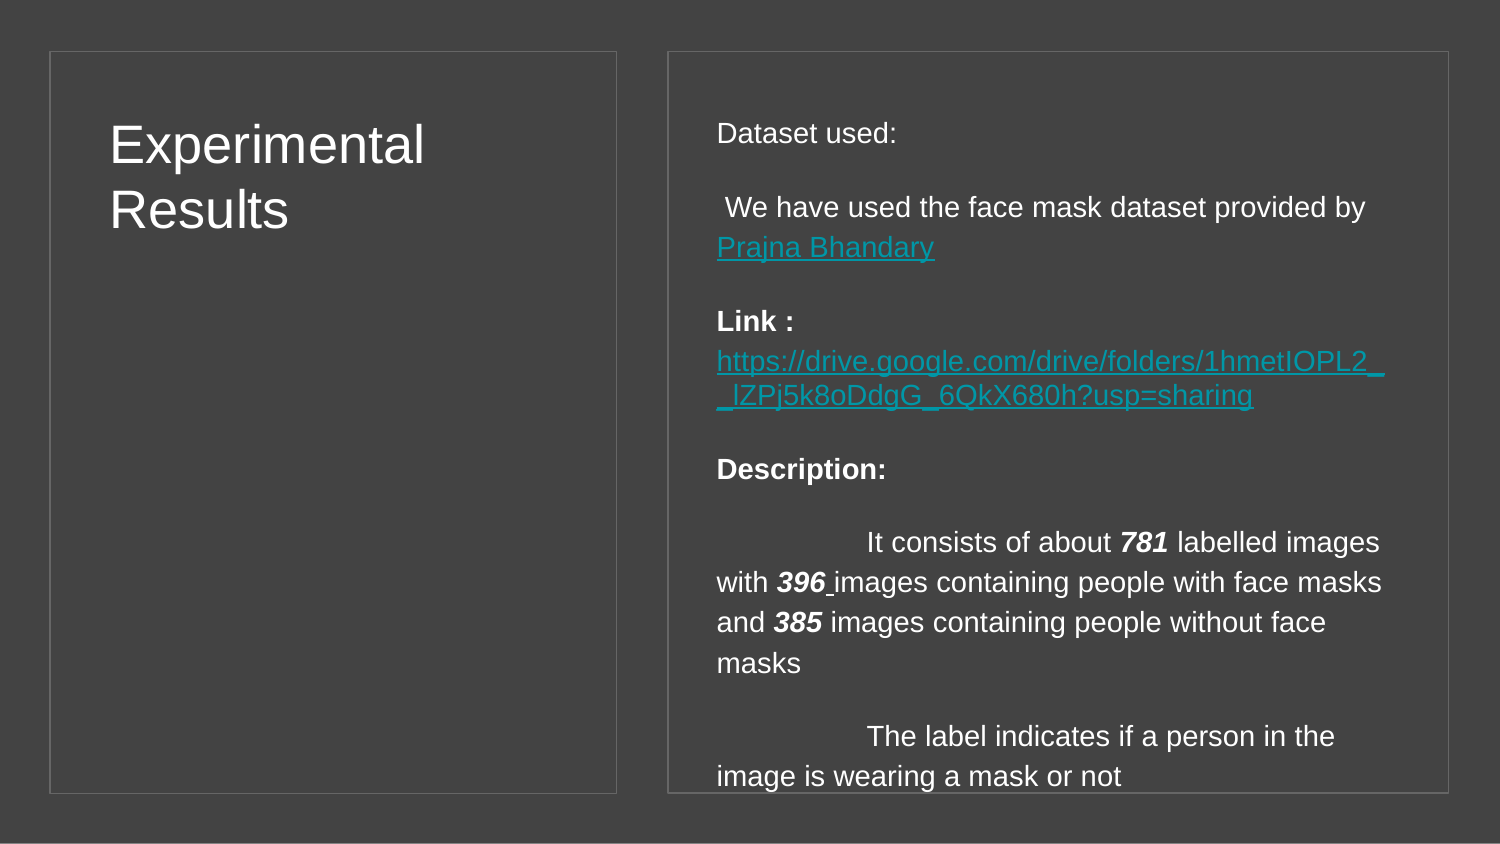

# Experimental Results
Dataset used:
 We have used the face mask dataset provided by Prajna Bhandary
Link :  https://drive.google.com/drive/folders/1hmetIOPL2__lZPj5k8oDdgG_6QkX680h?usp=sharing
Description:
	It consists of about 781 labelled images with 396 images containing people with face masks and 385 images containing people without face masks
	The label indicates if a person in the image is wearing a mask or not